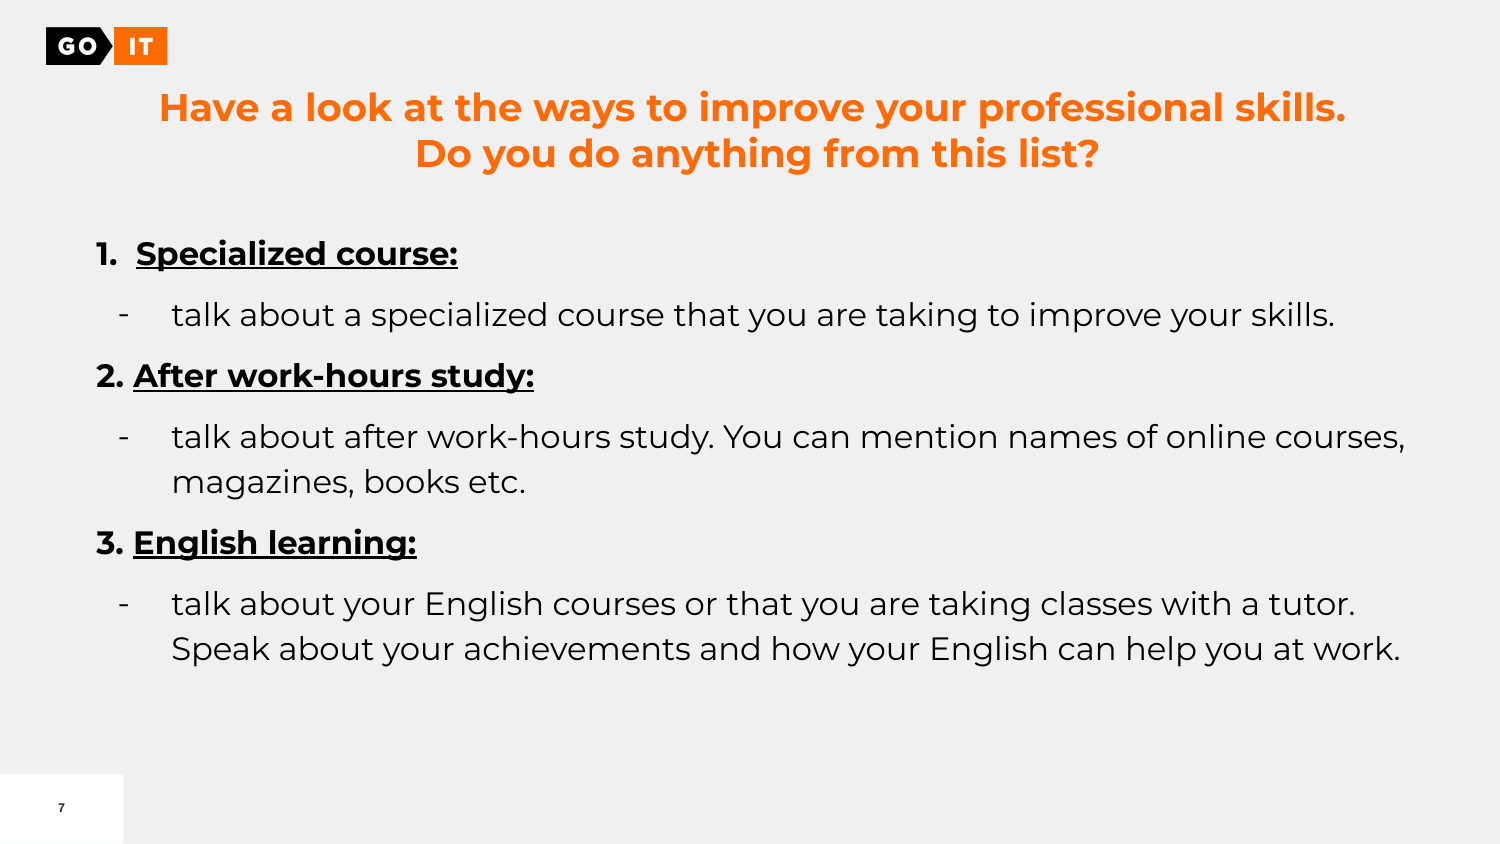

Have a look at the ways to improve your professional skills.
Do you do anything from this list?

1.  Specialized course:
talk about a specialized course that you are taking to improve your skills.
2. After work-hours study:
talk about after work-hours study. You can mention names of online courses, magazines, books etc.
3. English learning:
talk about your English courses or that you are taking classes with a tutor. Speak about your achievements and how your English can help you at work.